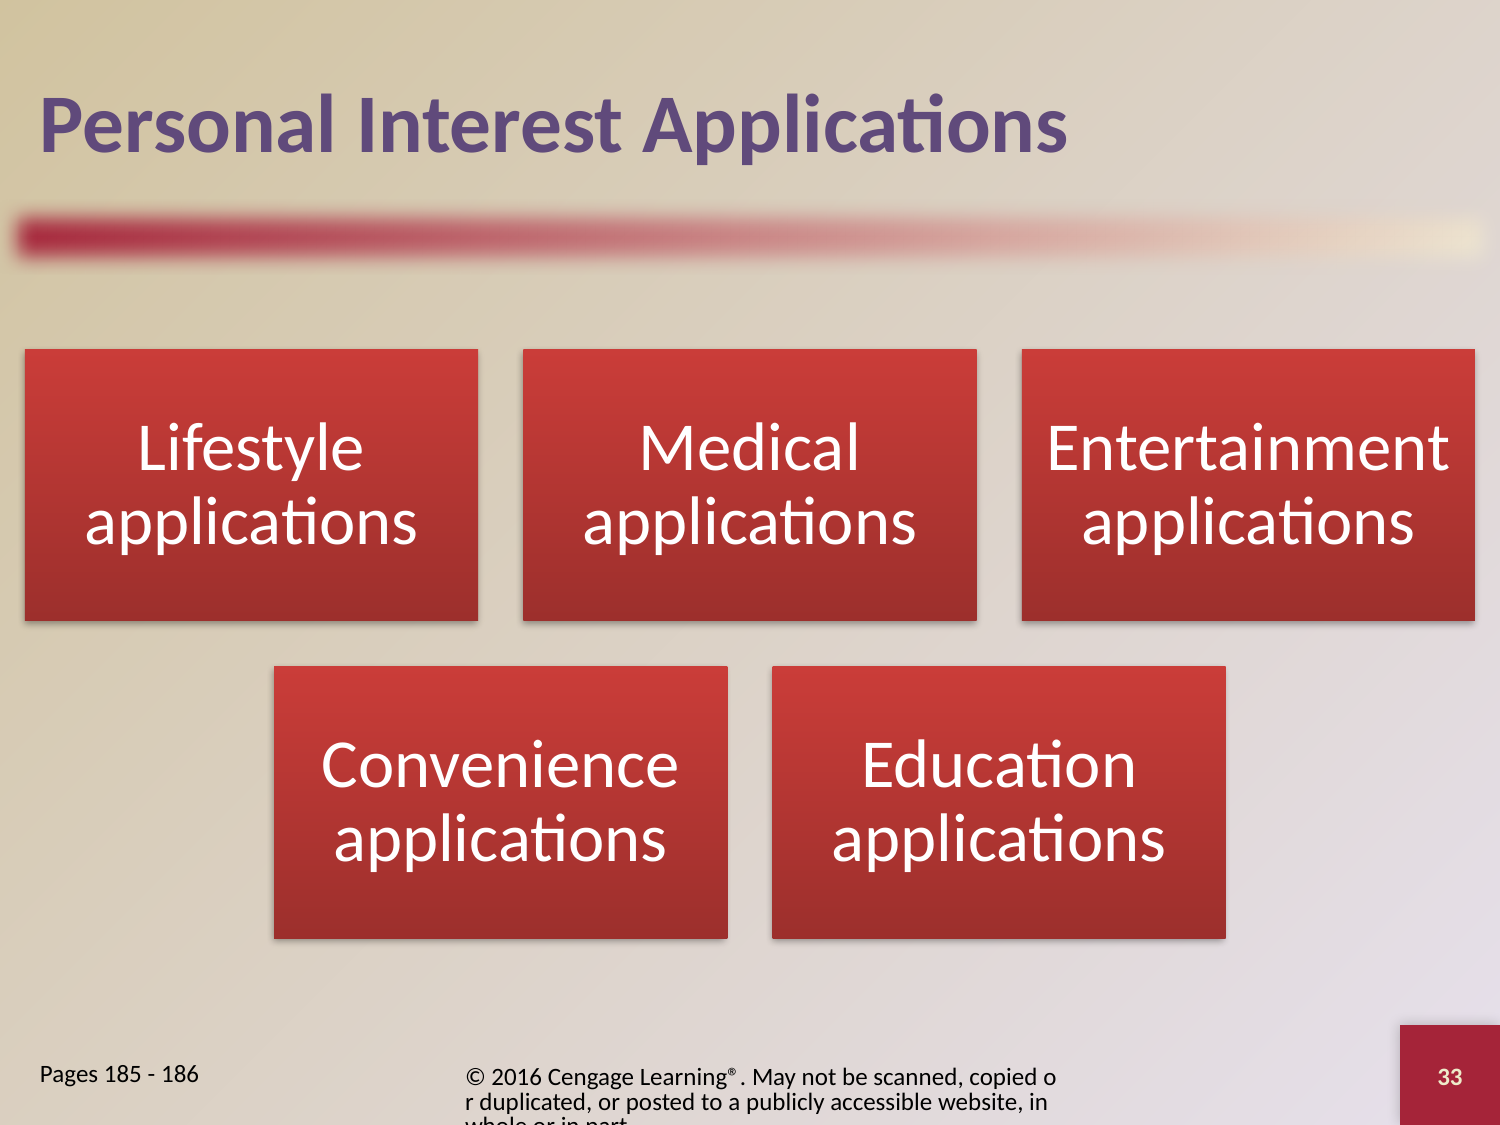

# Personal Interest Applications
Lifestyle applications
Medical applications
Entertainment applications
Convenience applications
Education applications
33
© 2016 Cengage Learning®. May not be scanned, copied or duplicated, or posted to a publicly accessible website, in whole or in part.
Pages 185 - 186